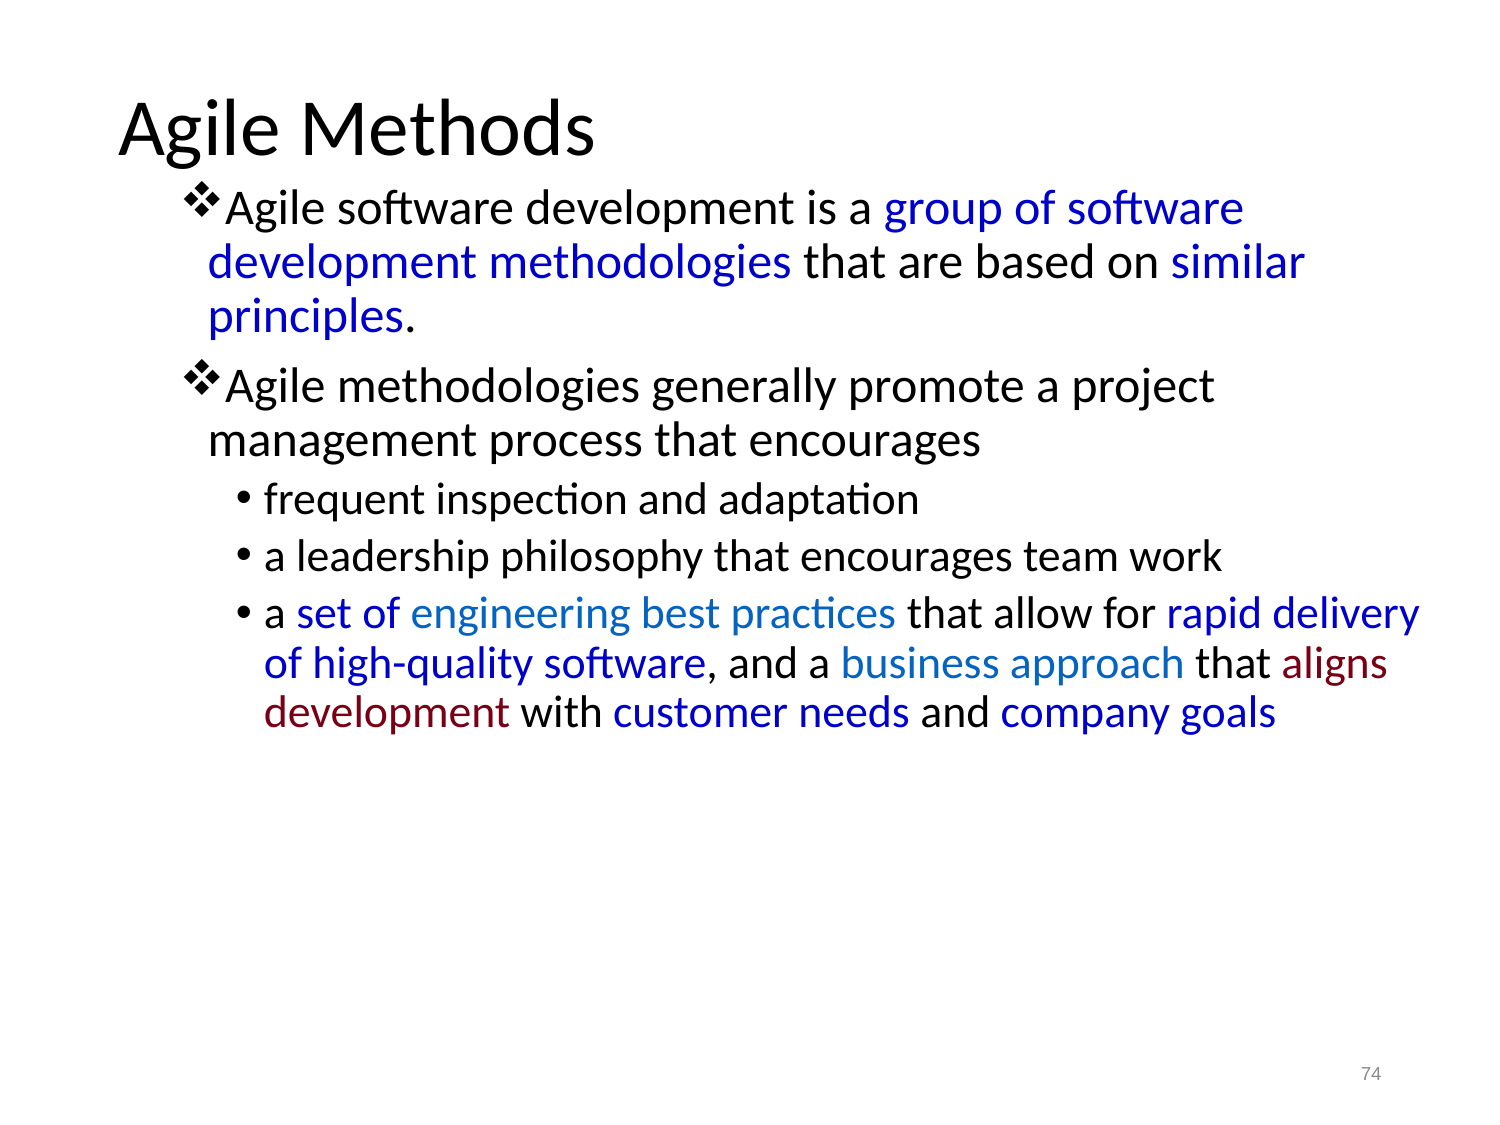

Agile Methods
Agile software development is a group of software development methodologies that are based on similar principles.
Agile methodologies generally promote a project management process that encourages
frequent inspection and adaptation
a leadership philosophy that encourages team work
a set of engineering best practices that allow for rapid delivery of high-quality software, and a business approach that aligns development with customer needs and company goals
74